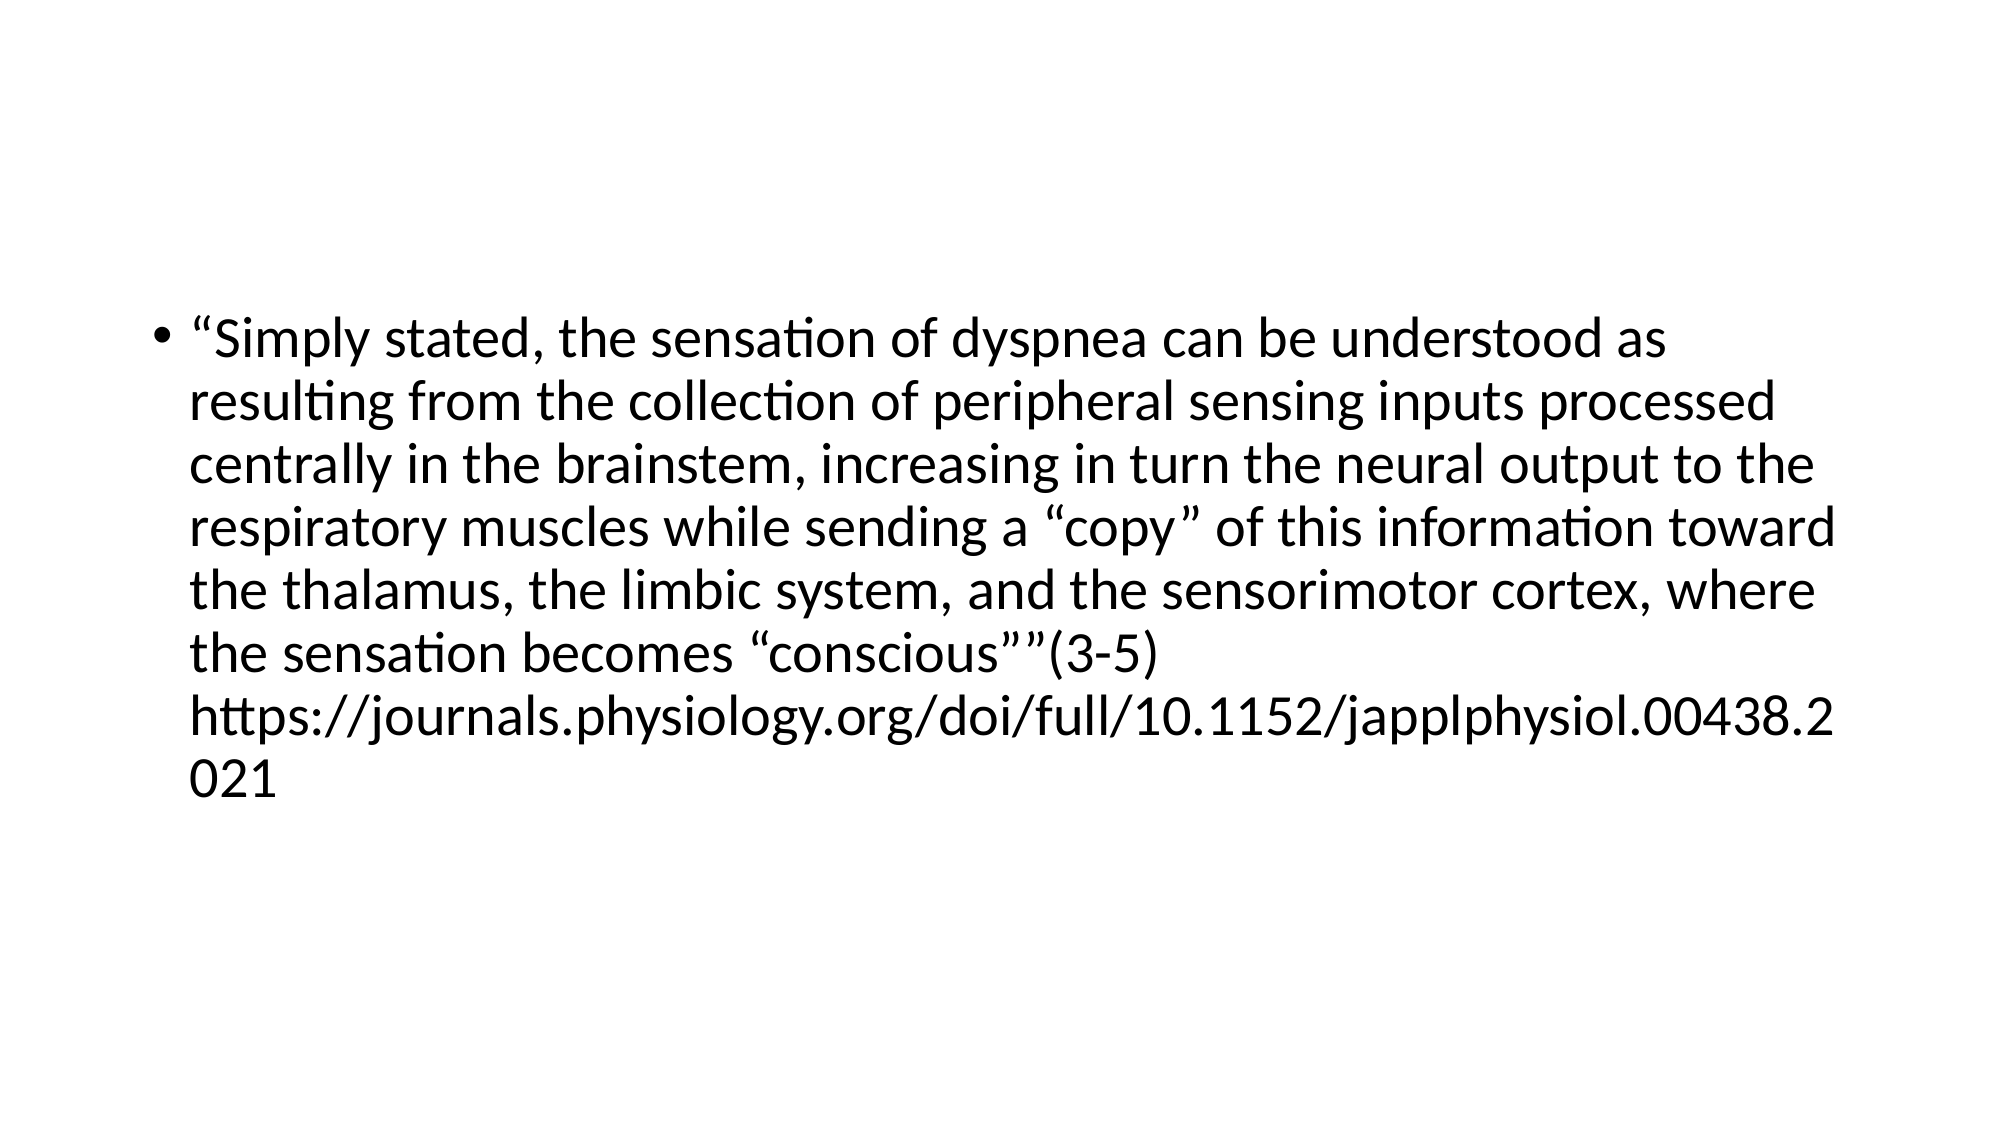

#
“Simply stated, the sensation of dyspnea can be understood as resulting from the collection of peripheral sensing inputs processed centrally in the brainstem, increasing in turn the neural output to the respiratory muscles while sending a “copy” of this information toward the thalamus, the limbic system, and the sensorimotor cortex, where the sensation becomes “conscious””(3-5) https://journals.physiology.org/doi/full/10.1152/japplphysiol.00438.2021